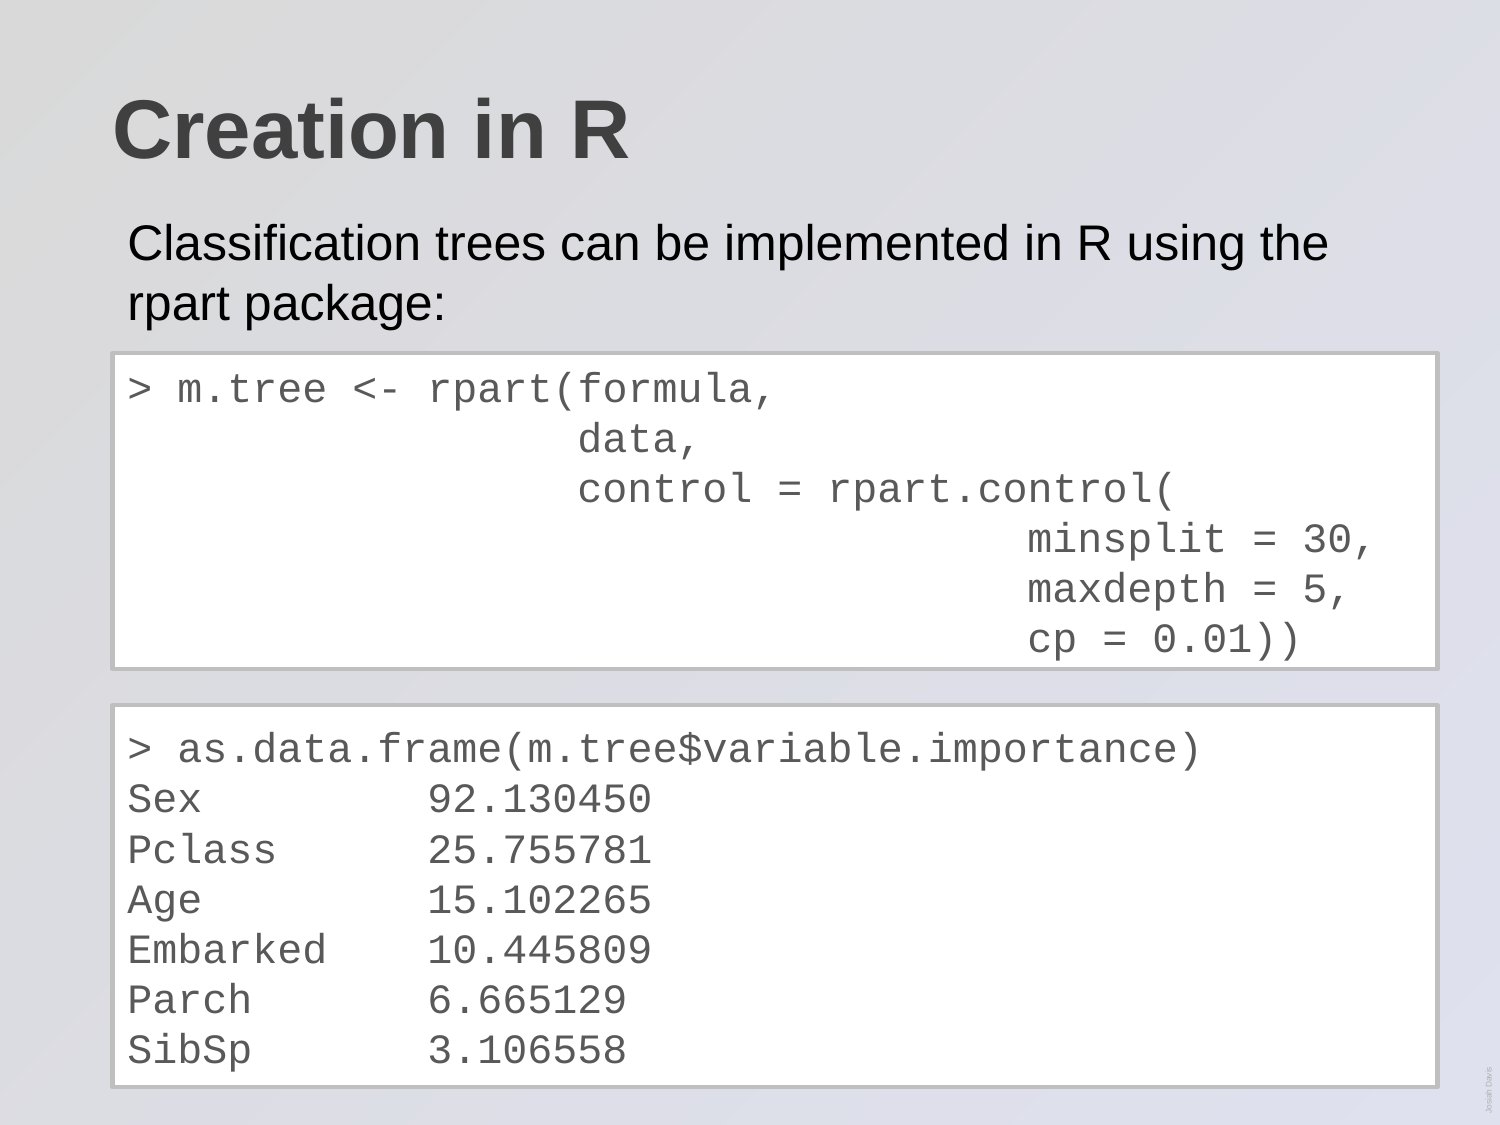

# Creation in R
Classification trees can be implemented in R using the rpart package:
> m.tree <- rpart(formula,
			data,
			control = rpart.control(
						minsplit = 30,
						maxdepth = 5,
						cp = 0.01))
> as.data.frame(m.tree$variable.importance)
Sex 		92.130450
Pclass 	25.755781
Age 		15.102265
Embarked 	10.445809
Parch 	6.665129
SibSp 	3.106558